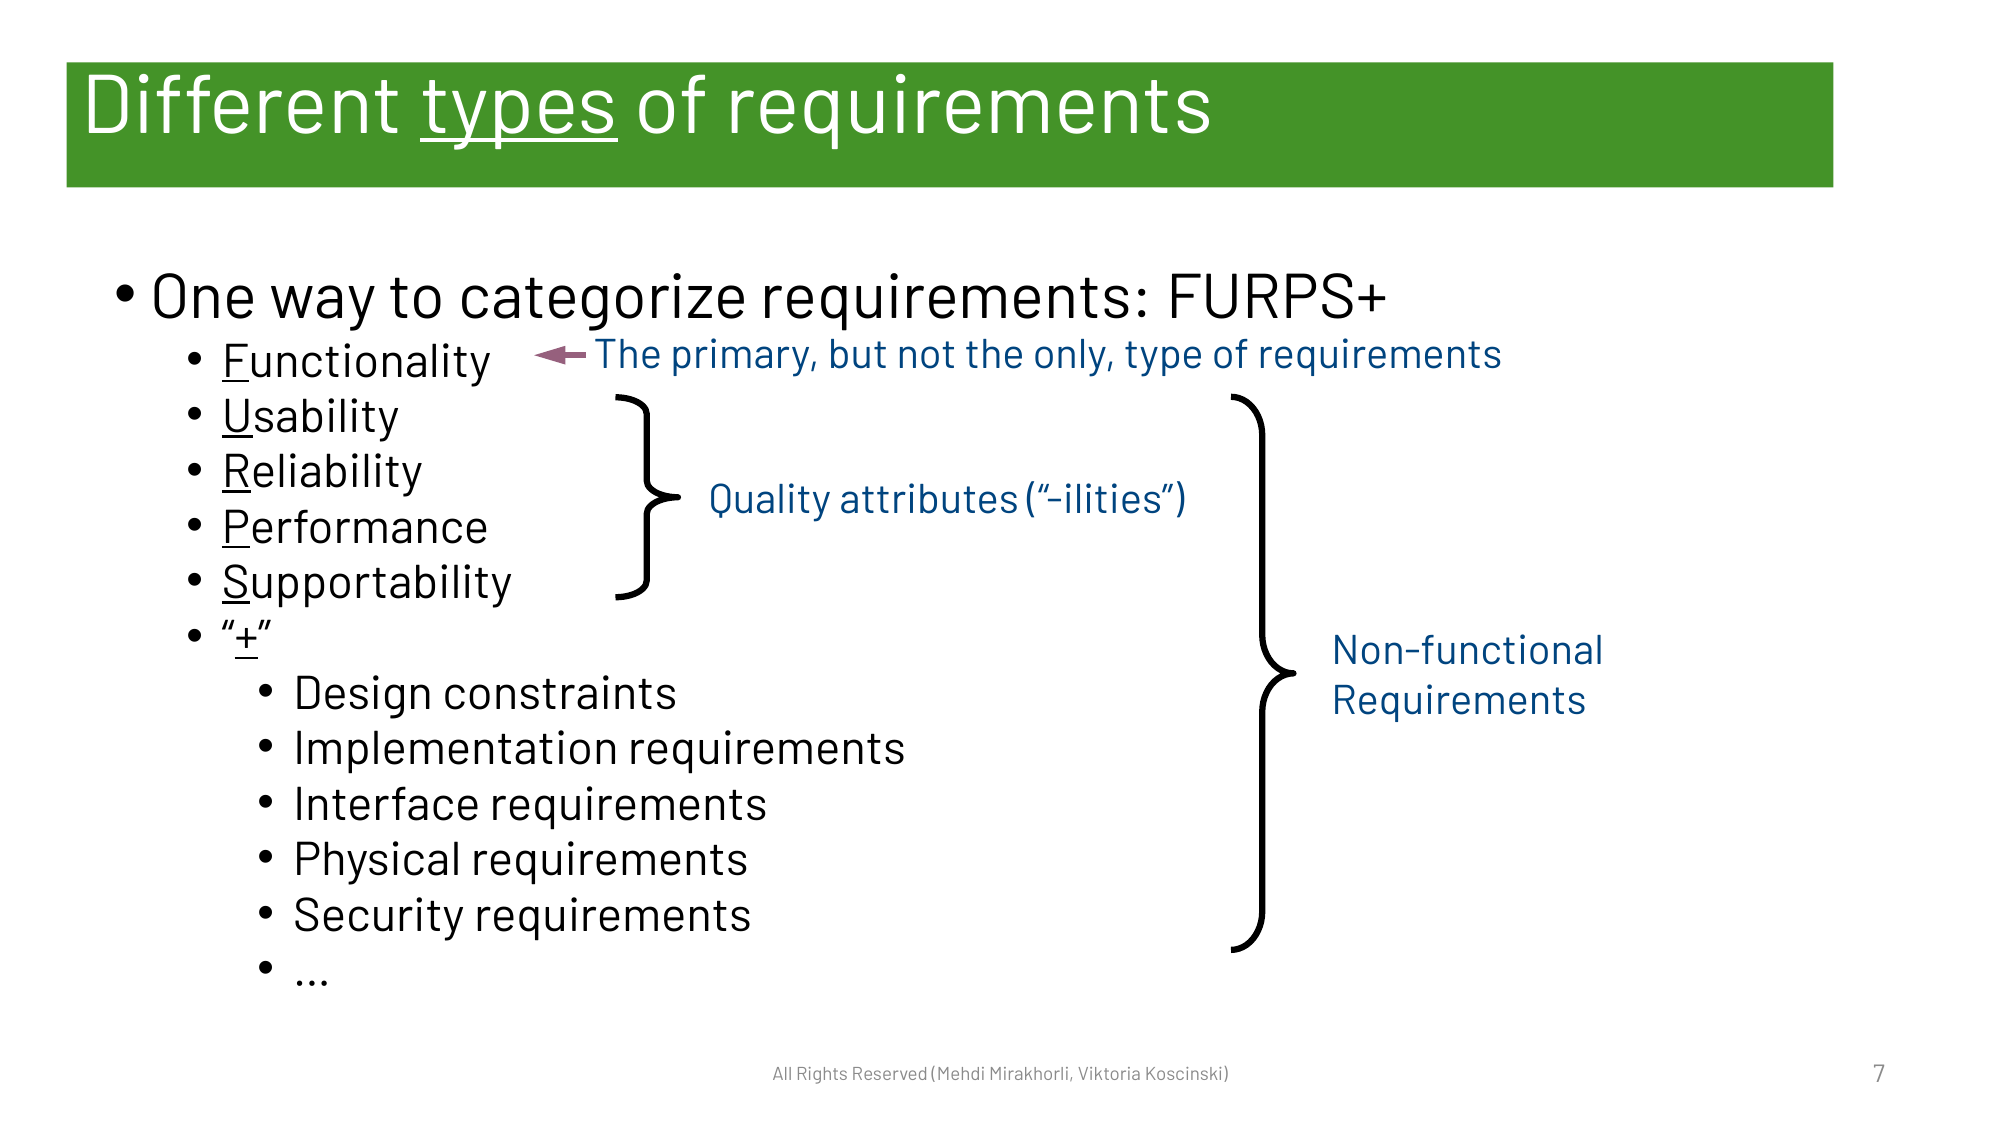

Different types of requirements
One way to categorize requirements: FURPS+
Functionality
Usability
Reliability
Performance
Supportability
“+”
Design constraints
Implementation requirements
Interface requirements
Physical requirements
Security requirements
…

The primary, but not the only, type of requirements

Quality attributes (“-ilities”)
Non-functional
Requirements
All Rights Reserved (Mehdi Mirakhorli, Viktoria Koscinski)
7